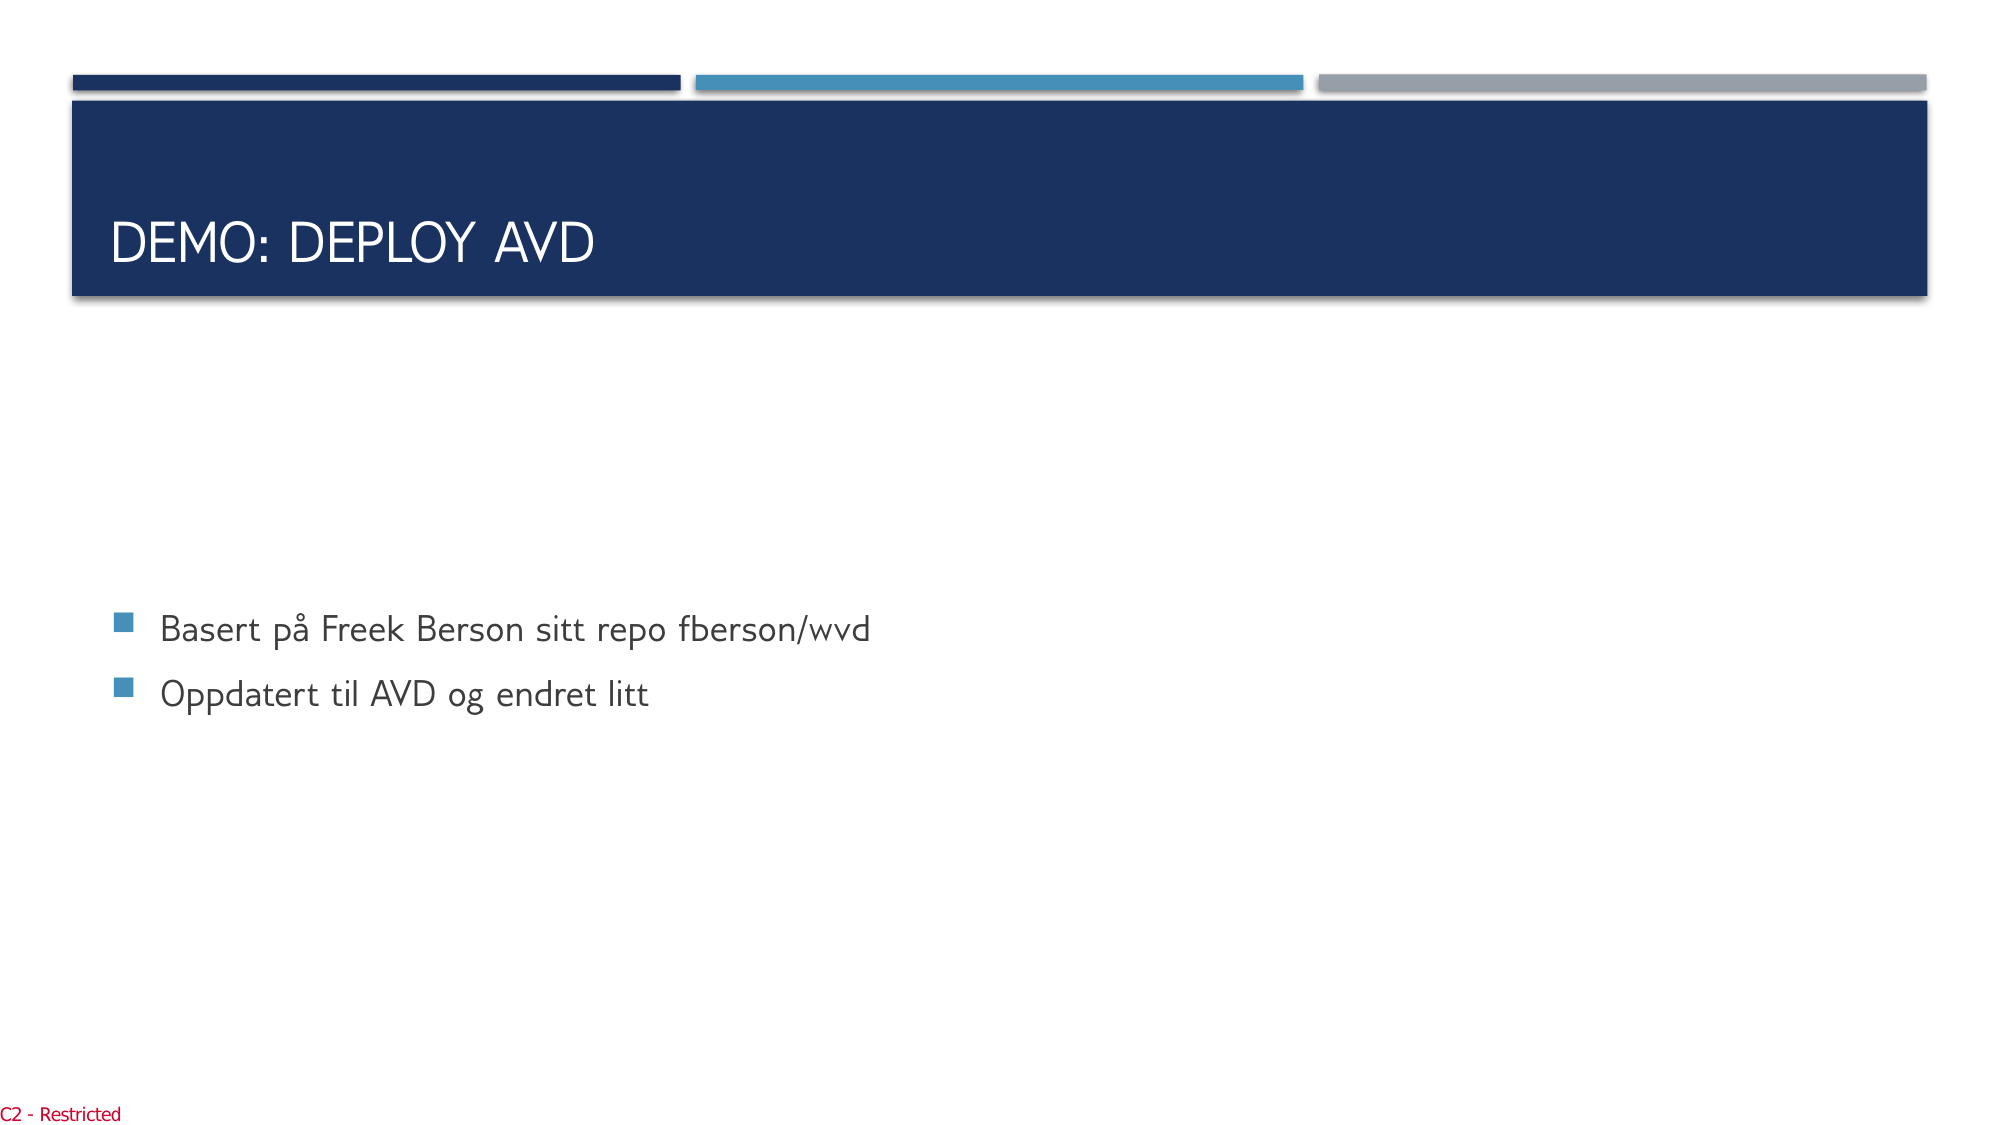

# Demo: Deploy AVD
Basert på Freek Berson sitt repo fberson/wvd
Oppdatert til AVD og endret litt